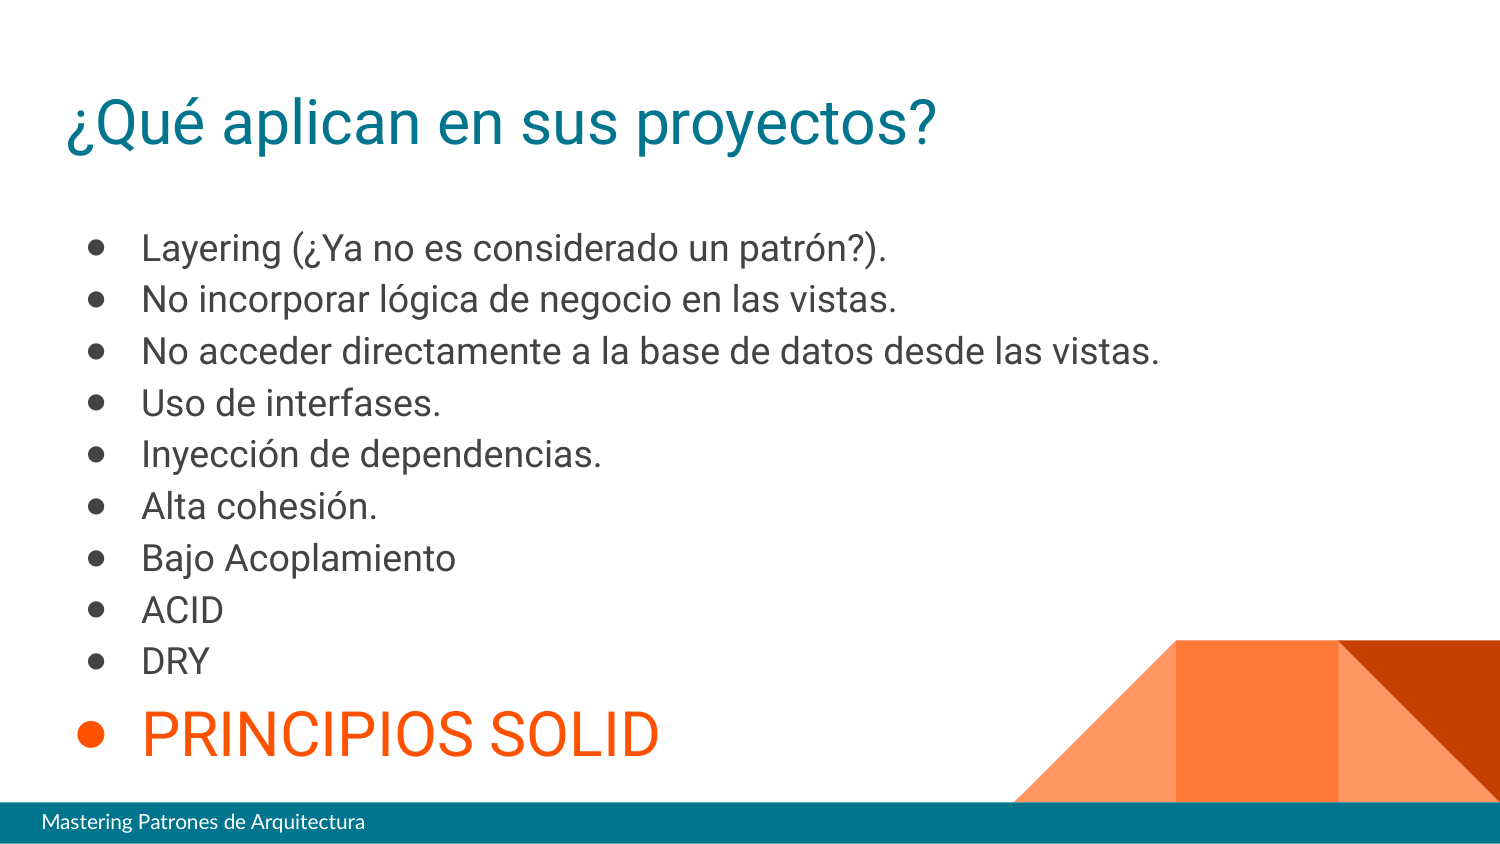

# ¿Qué aplican en sus proyectos?
Layering (¿Ya no es considerado un patrón?).
No incorporar lógica de negocio en las vistas.
No acceder directamente a la base de datos desde las vistas.
Uso de interfases.
Inyección de dependencias.
Alta cohesión.
Bajo Acoplamiento
ACID
DRY
PRINCIPIOS SOLID